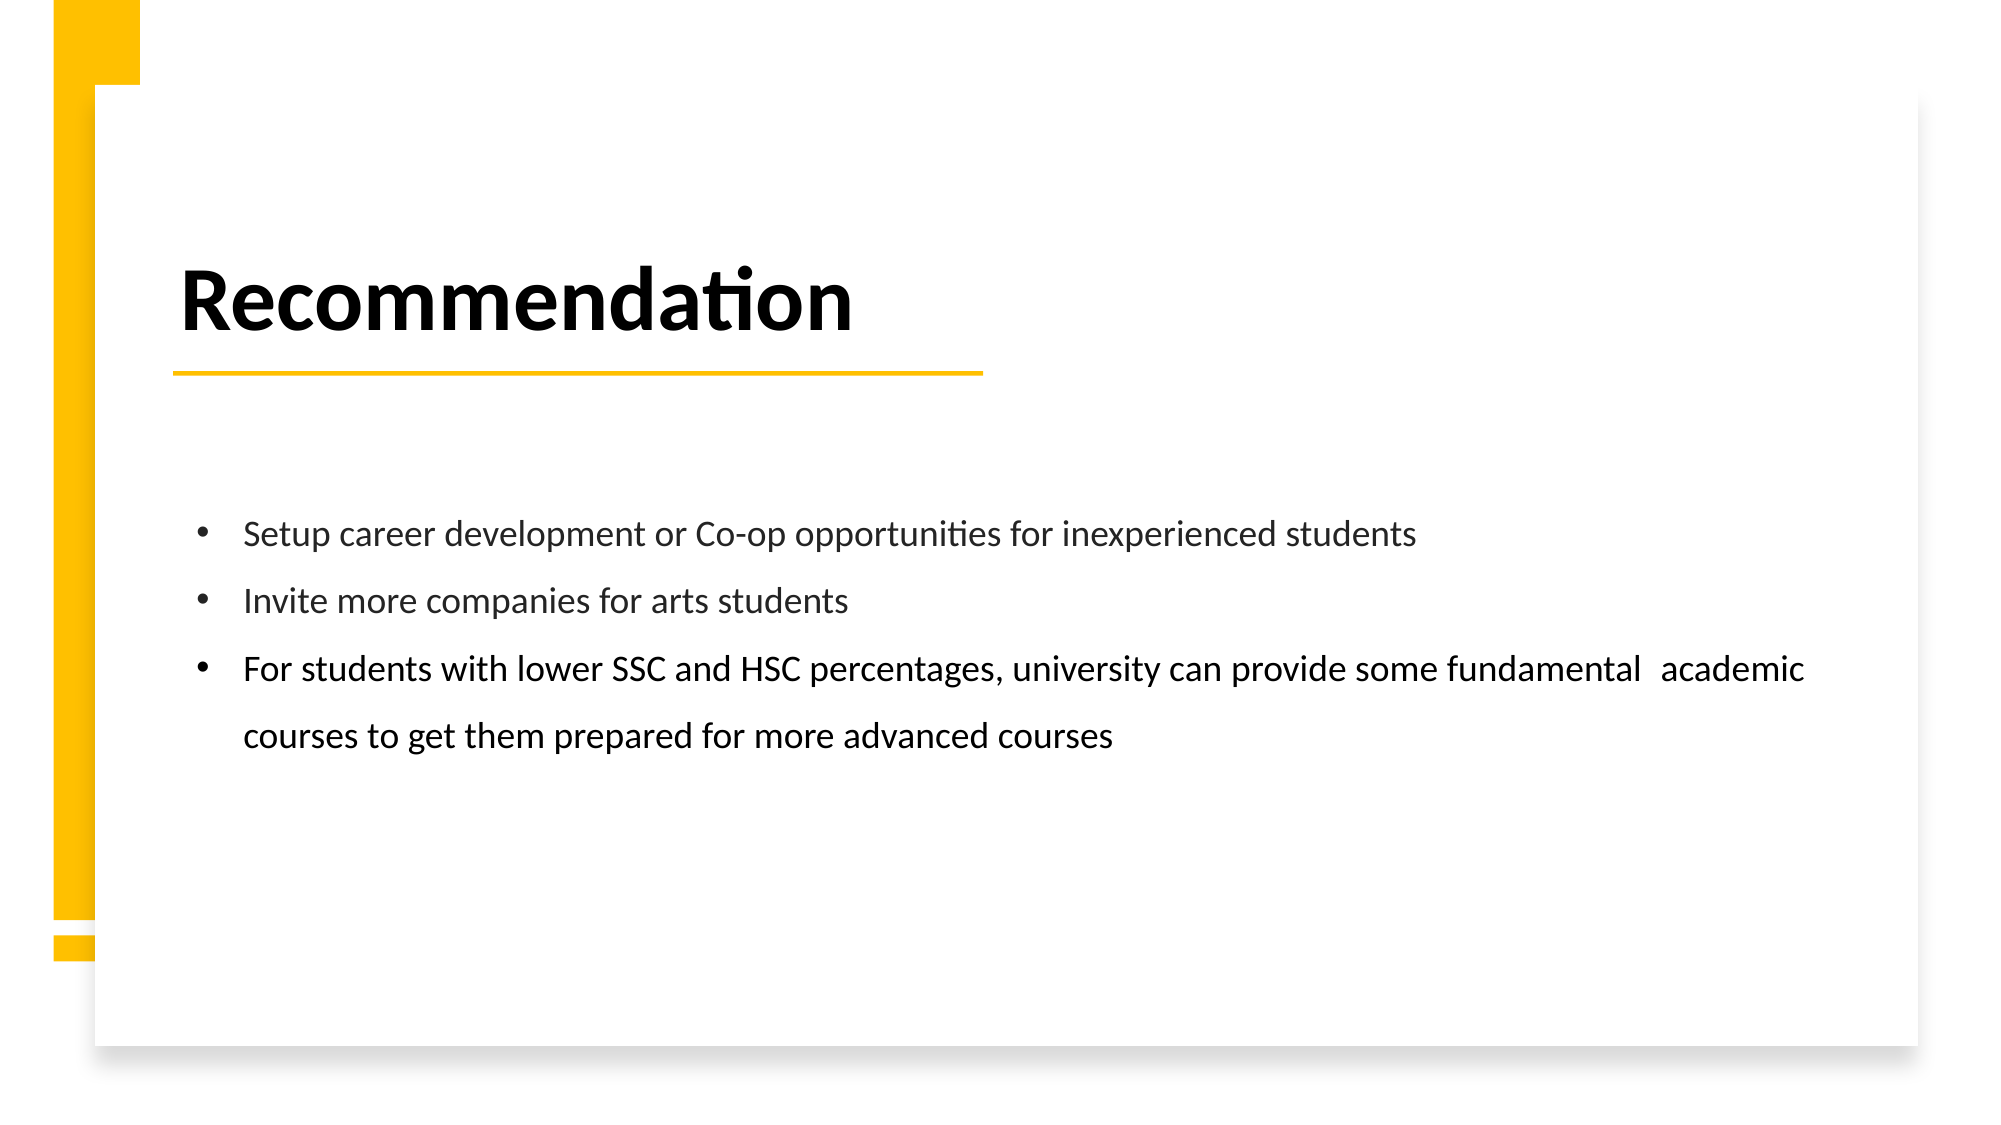

Recommendation

Setup career development or Co-op opportunities for inexperienced students
Invite more companies for arts students
For students with lower SSC and HSC percentages, university can provide some fundamental  academic courses to get them prepared for more advanced courses